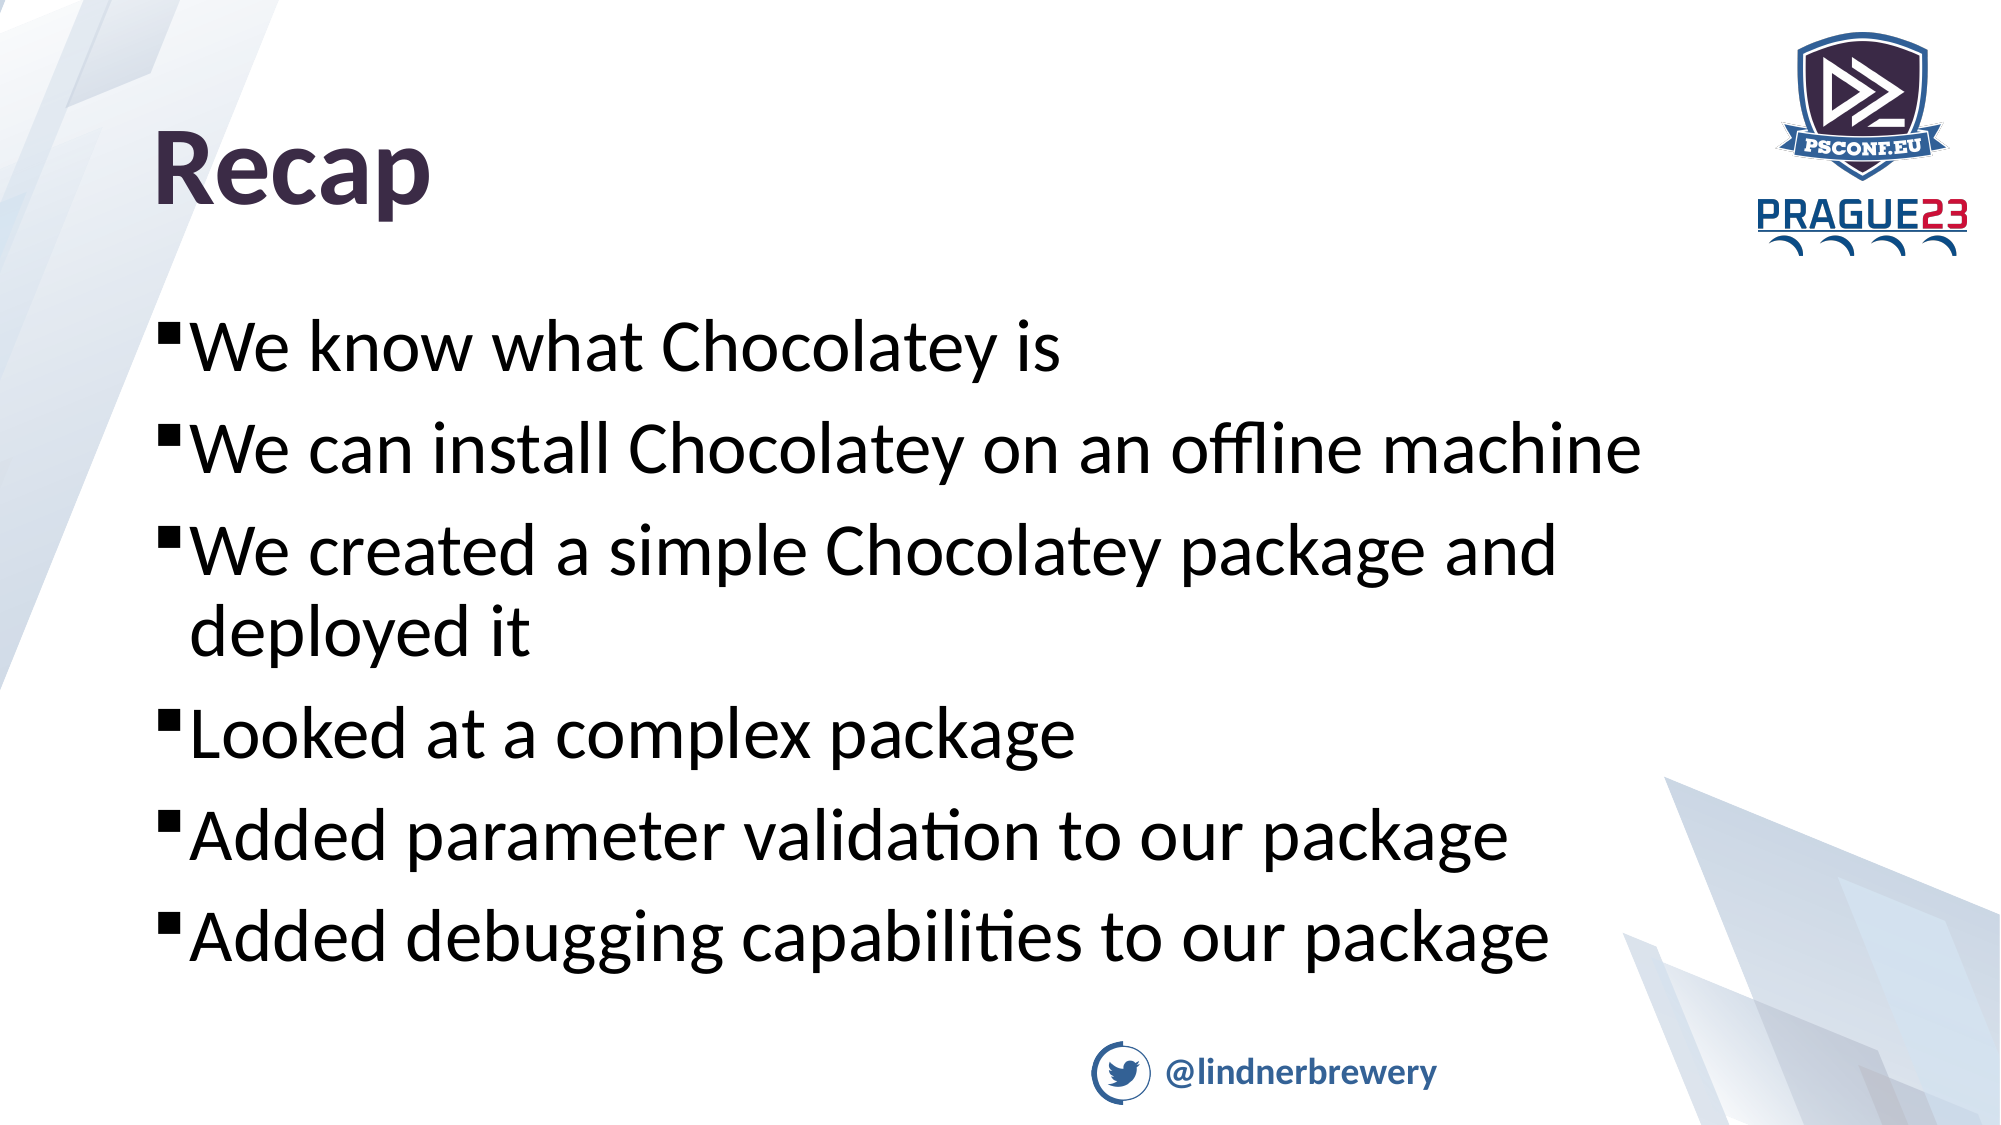

# Recap
We know what Chocolatey is
We can install Chocolatey on an offline machine
We created a simple Chocolatey package and deployed it
Looked at a complex package
Added parameter validation to our package
Added debugging capabilities to our package